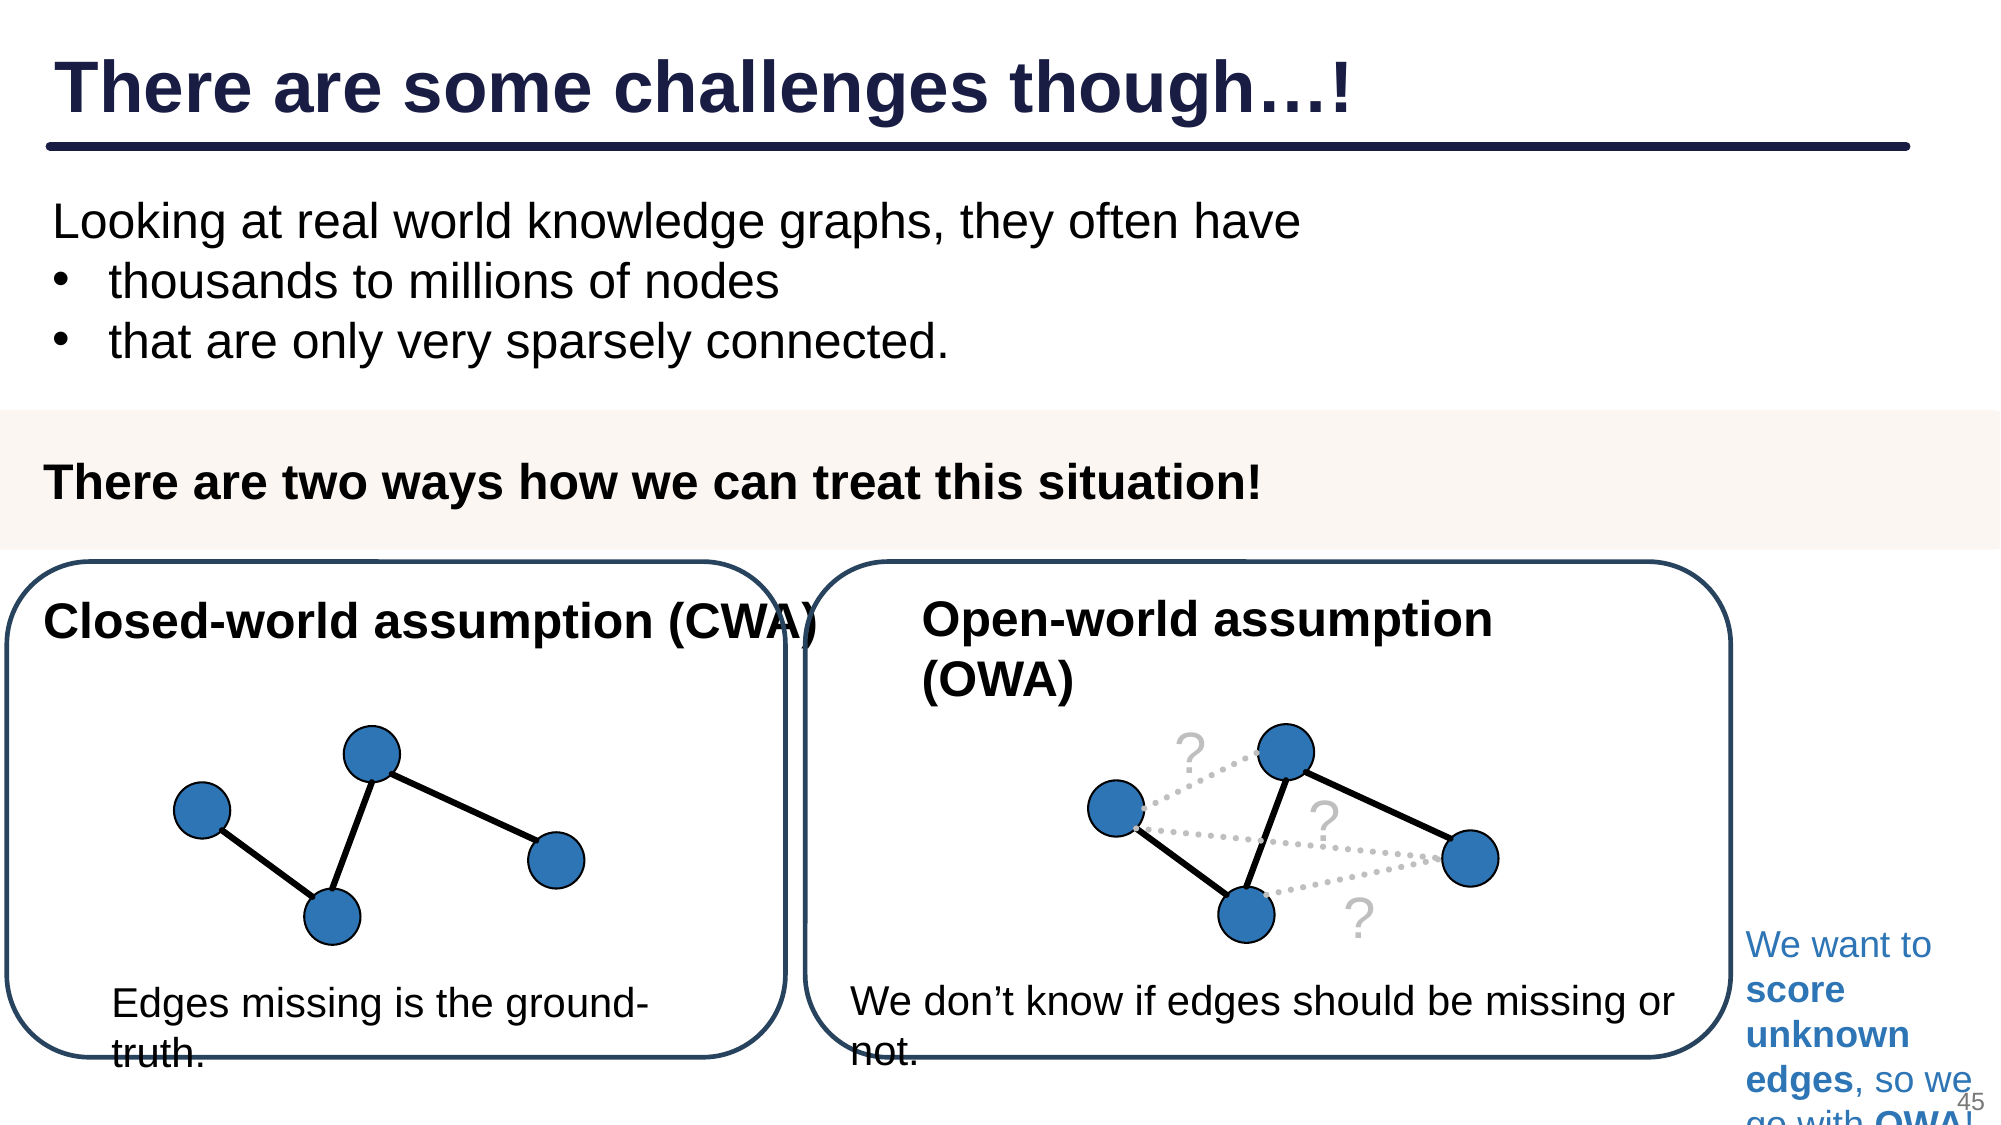

# There are some challenges though…!
Looking at real world knowledge graphs, they often have
thousands to millions of nodes
that are only very sparsely connected.

There are two ways how we can treat this situation!

Open-world assumption (OWA)
Closed-world assumption (CWA)
?

?

?

We want to score unknown edges, so we go with OWA!
We don’t know if edges should be missing or not.
Edges missing is the ground-truth.
45